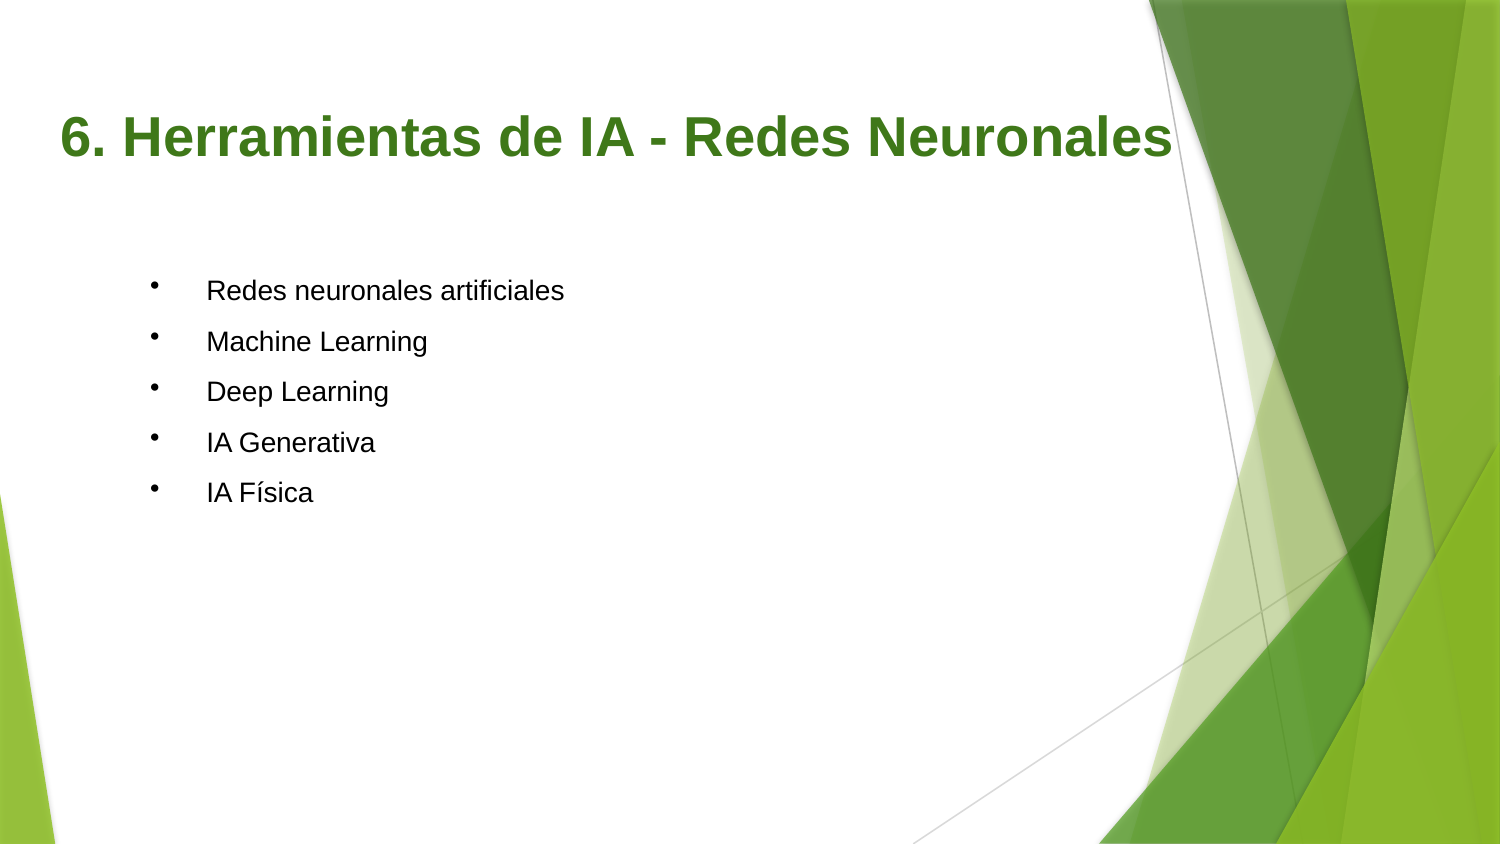

6. Herramientas de IA - Redes Neuronales

Redes neuronales artificiales
Machine Learning
Deep Learning
IA Generativa
IA Física